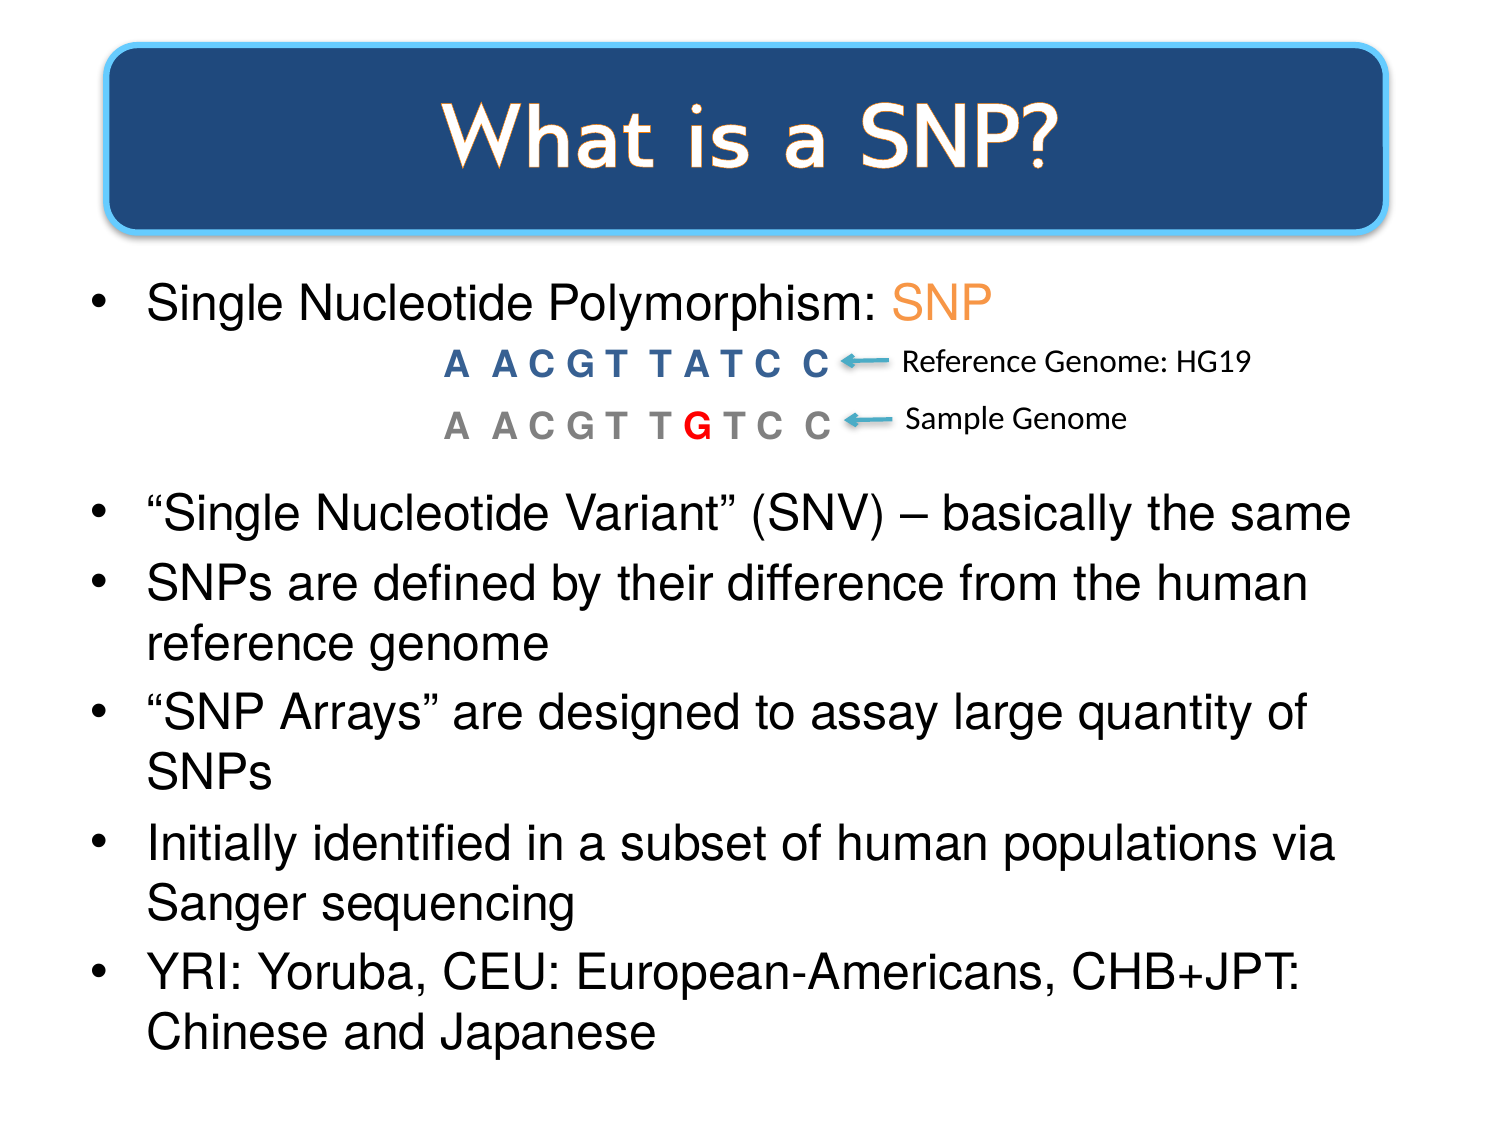

What is a SNP?

Single Nucleotide Polymorphism: SNP

“Single Nucleotide Variant” (SNV) – basically the same
SNPs are defined by their difference from the human reference genome
“SNP Arrays” are designed to assay large quantity of SNPs
Initially identified in a subset of human populations via Sanger sequencing
YRI: Yoruba, CEU: European-Americans, CHB+JPT: Chinese and Japanese
A  A C G T  T A T C  C
Reference Genome: HG19
Sample Genome
A  A C G T  T G T C  C